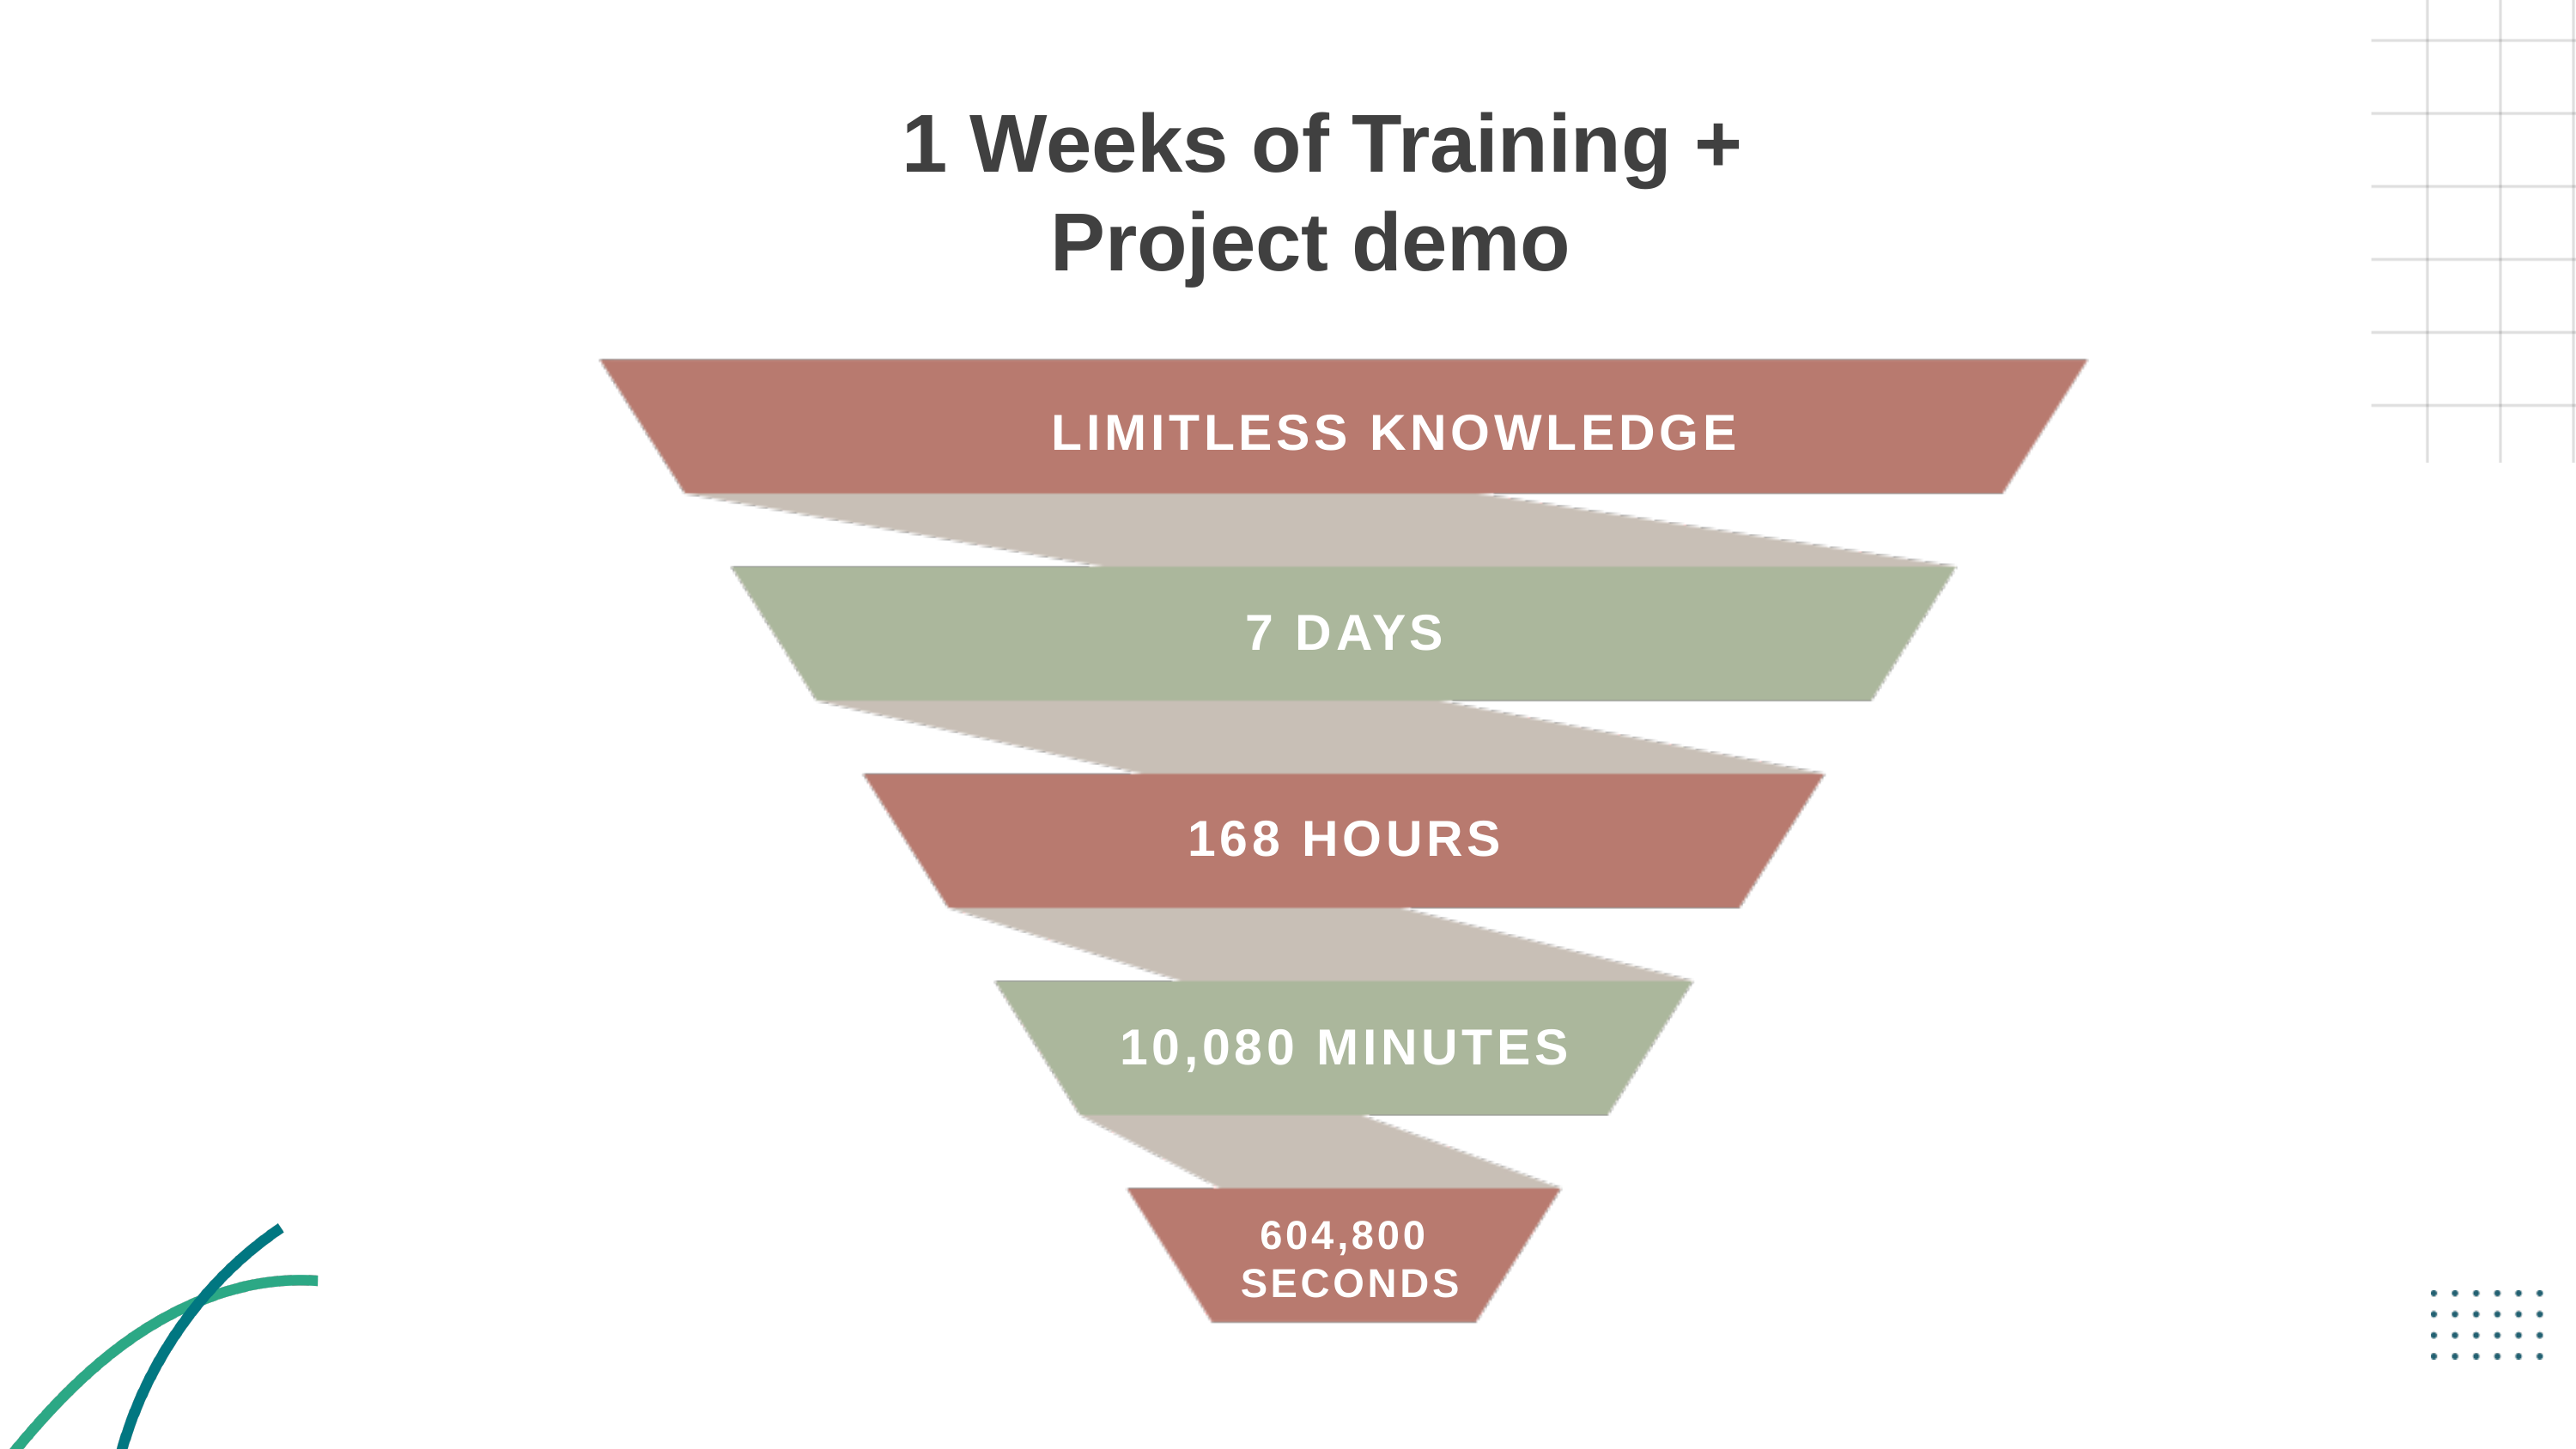

1 Weeks of Training + Project demo

LIMITLESS KNOWLEDGE

7 DAYS
168 HOURS
10,080 MINUTES
604,800
SECONDS